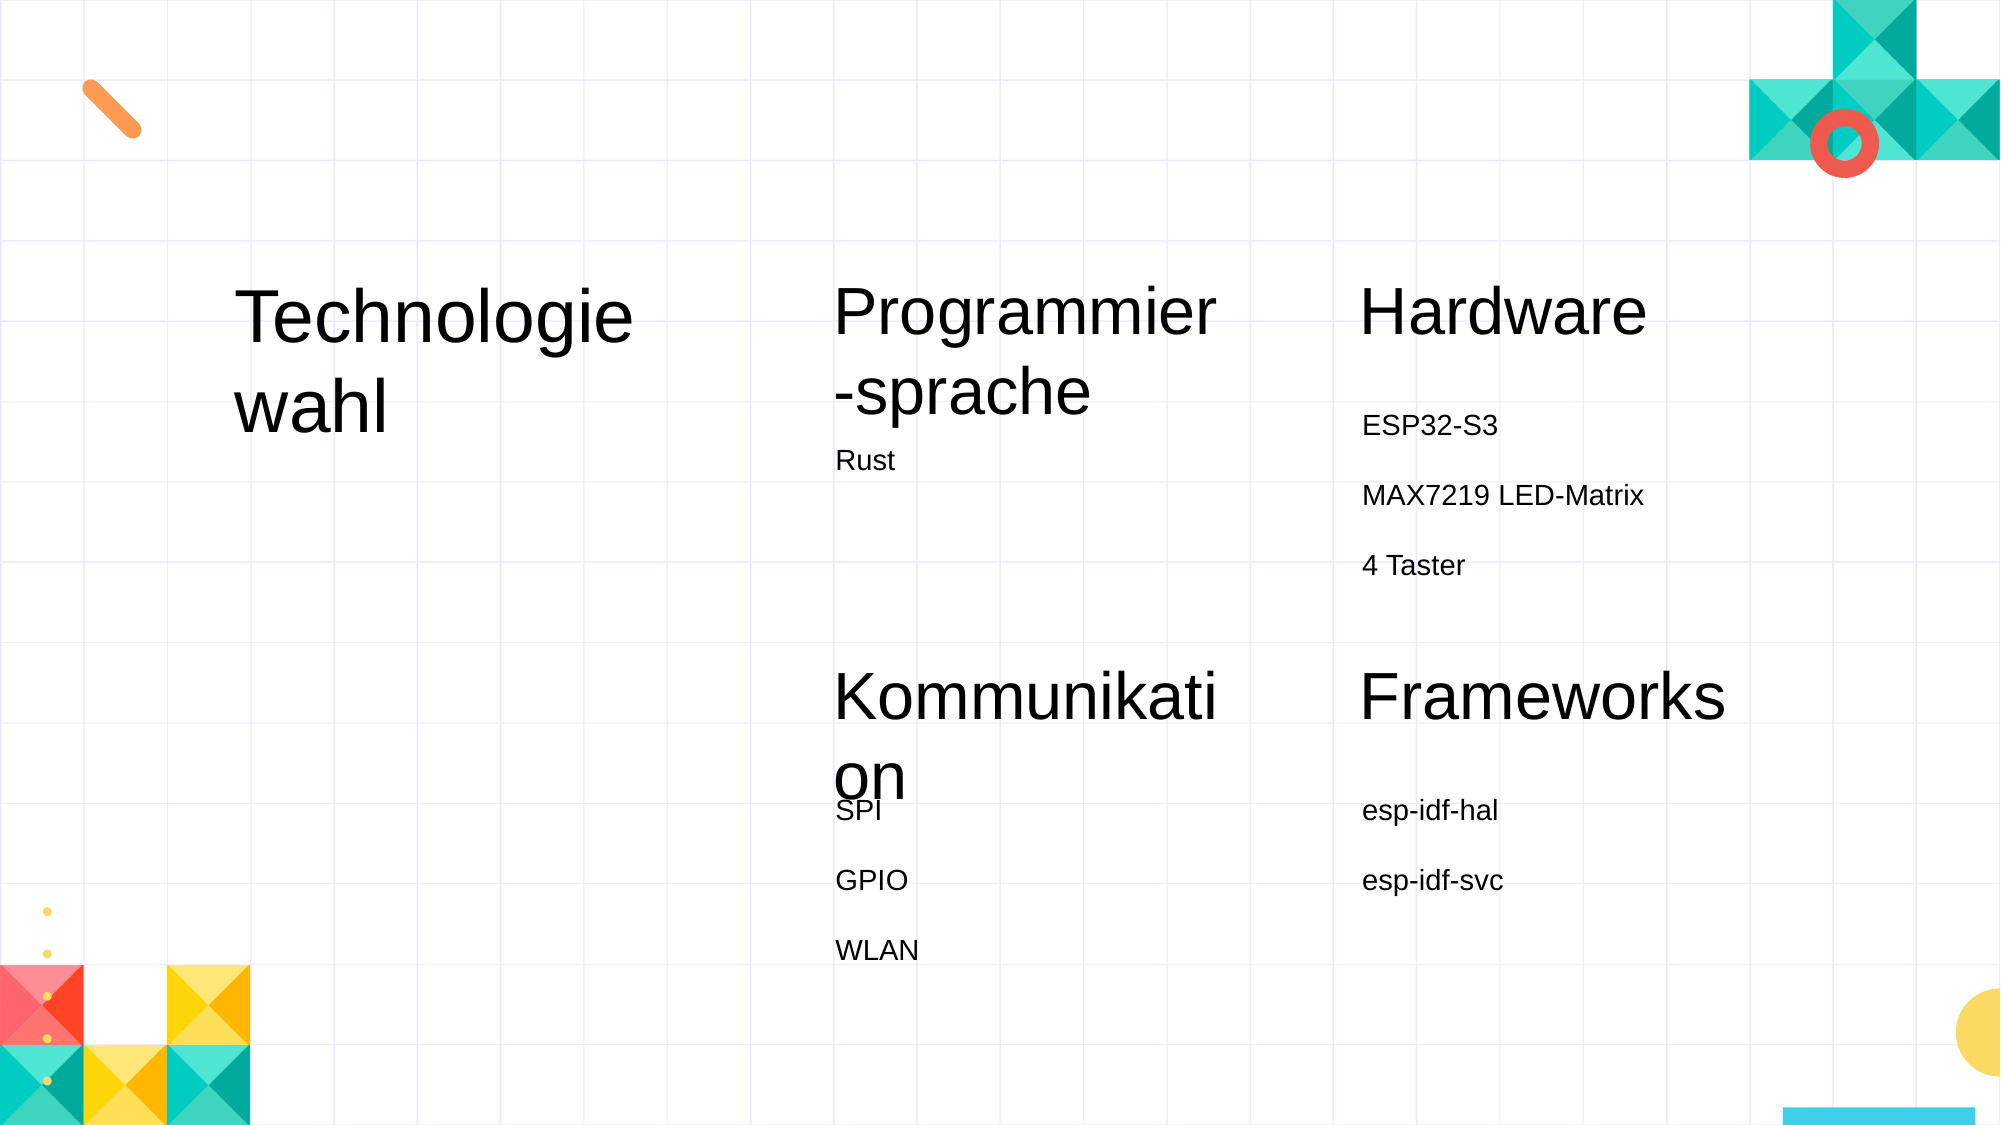

Technologiewahl
Programmier-sprache
Hardware

Rust
ESP32-S3

MAX7219 LED-Matrix

4 Taster
Kommunikation
Frameworks
SPI

GPIO

WLAN
esp-idf-hal

esp-idf-svc